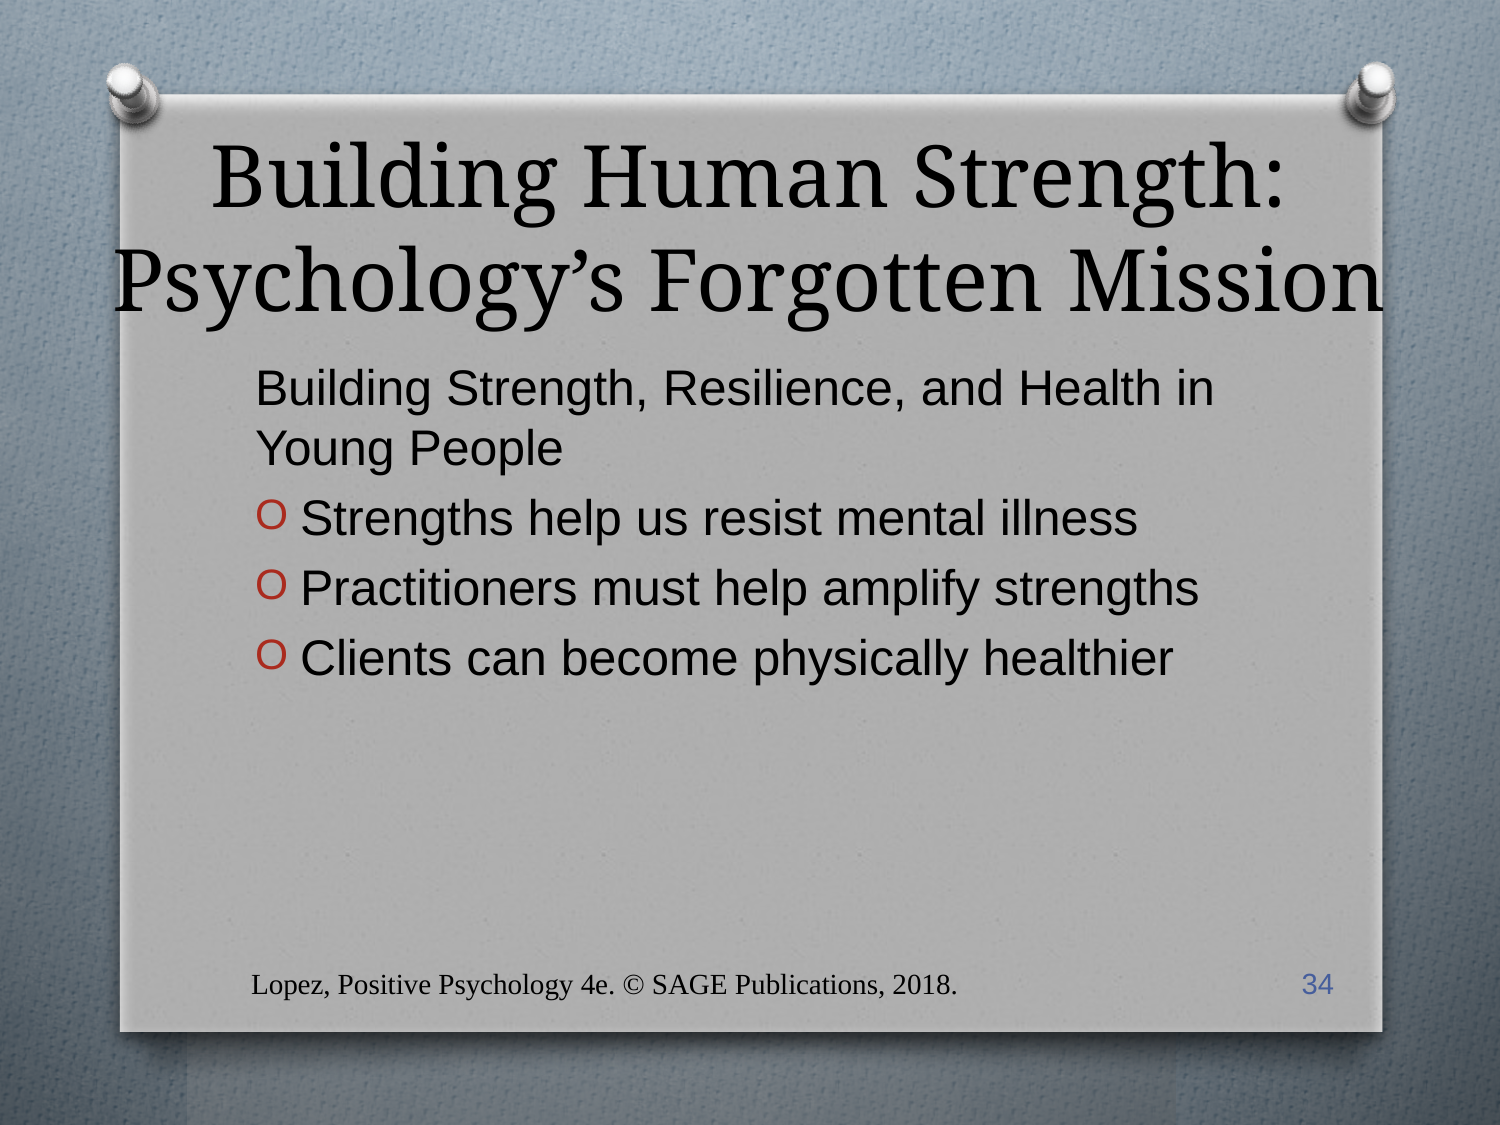

# Building Human Strength: Psychology’s Forgotten Mission
Building Strength, Resilience, and Health in Young People
Strengths help us resist mental illness
Practitioners must help amplify strengths
Clients can become physically healthier
Lopez, Positive Psychology 4e. © SAGE Publications, 2018.
34